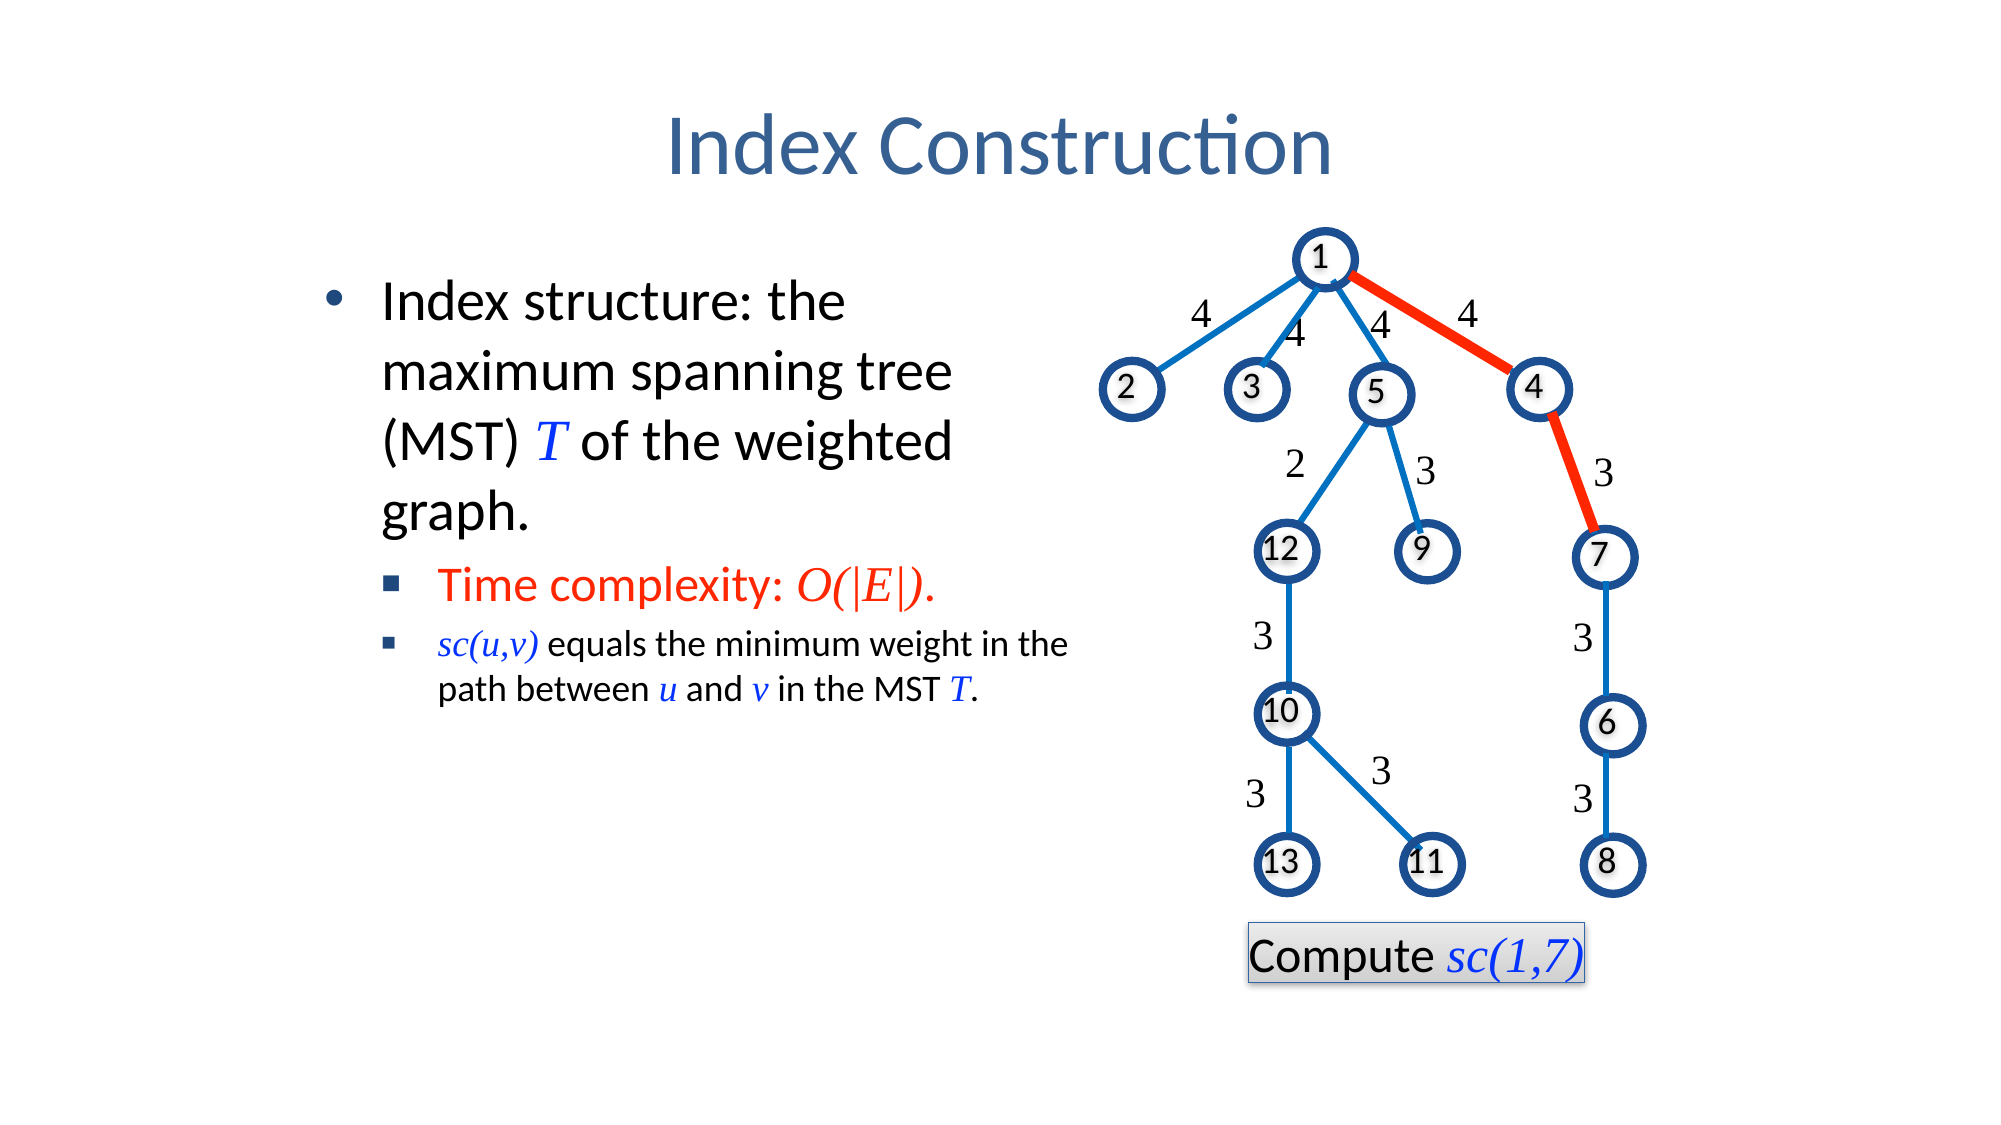

# Index Construction
1

Index structure: the maximum spanning tree (MST) T of the weighted graph.
Time complexity: O(|E|).
sc(u,v) equals the minimum weight in the path between u and v in the MST T.

4
4

4
4
2

4

3

5

2
3
3
12

9

7

3
3
10

6

3

3
3
11

13

8

Compute sc(1,7)